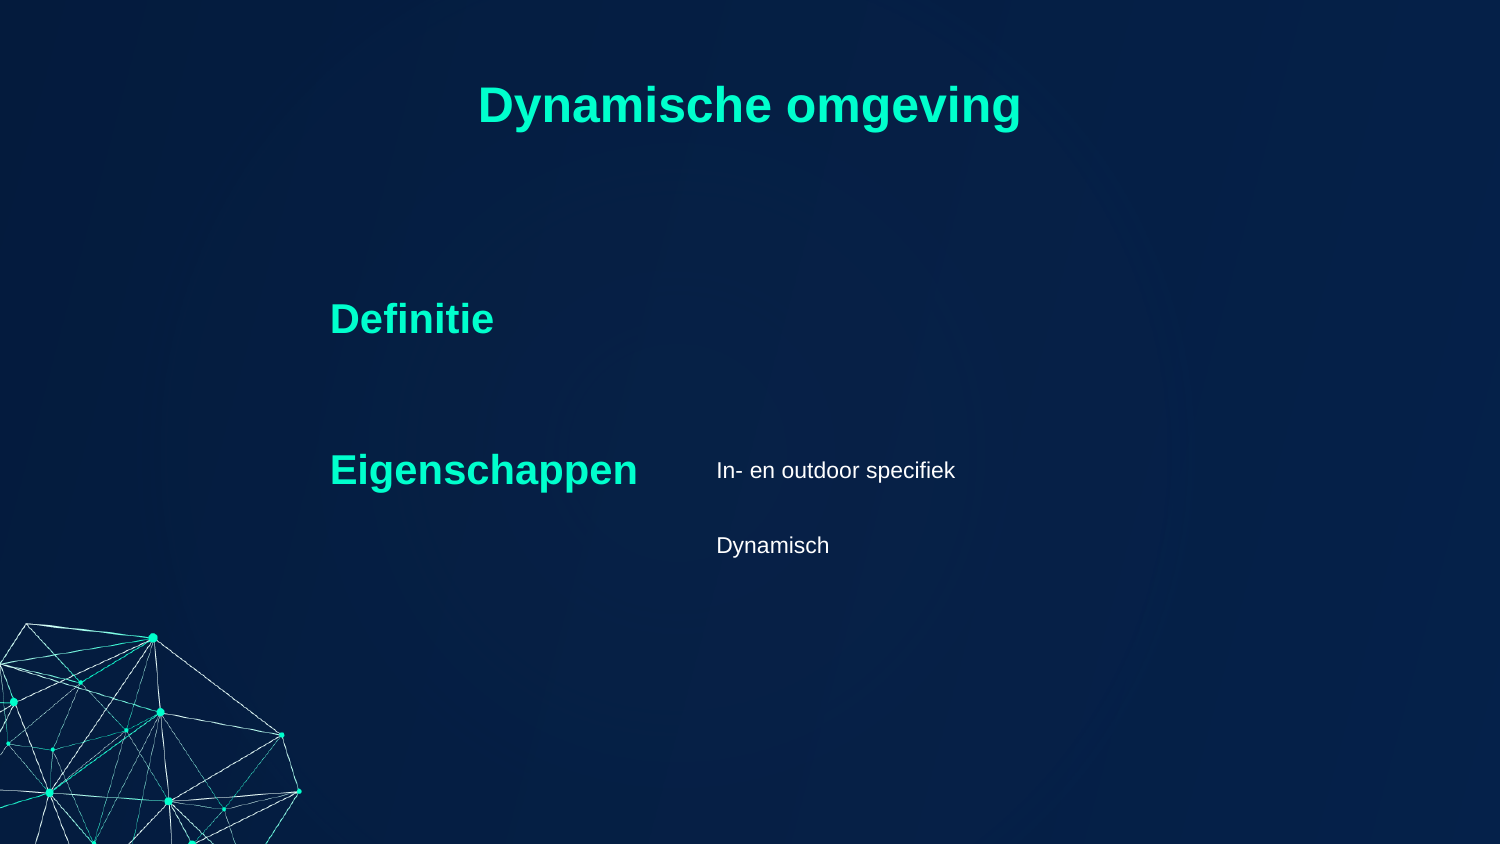

# Dynamische omgeving
Definitie
Eigenschappen
In- en outdoor specifiek
Dynamisch